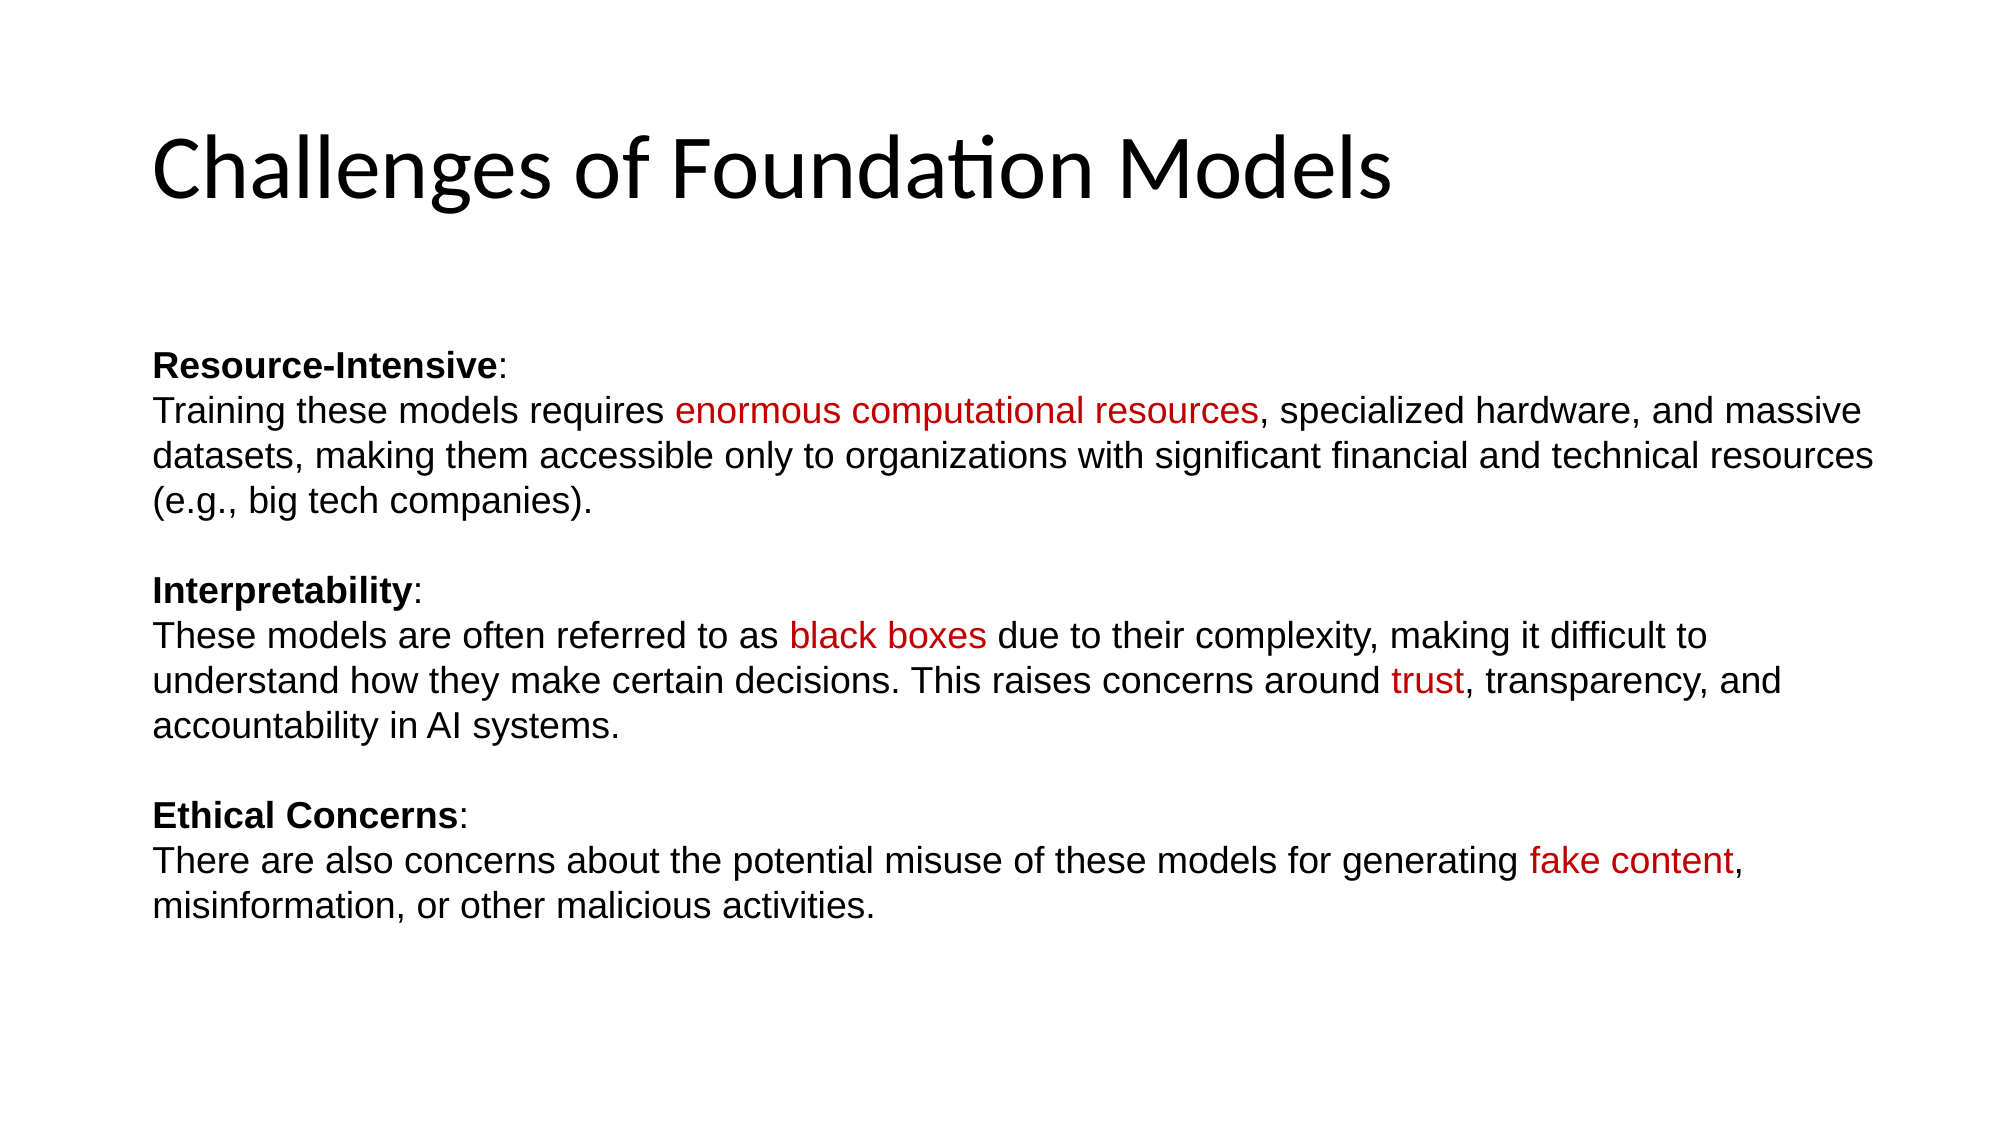

# Challenges of Foundation Models
Resource-Intensive:
Training these models requires enormous computational resources, specialized hardware, and massive datasets, making them accessible only to organizations with significant financial and technical resources (e.g., big tech companies).

Interpretability:
These models are often referred to as black boxes due to their complexity, making it difficult to understand how they make certain decisions. This raises concerns around trust, transparency, and accountability in AI systems.

Ethical Concerns:
There are also concerns about the potential misuse of these models for generating fake content, misinformation, or other malicious activities.